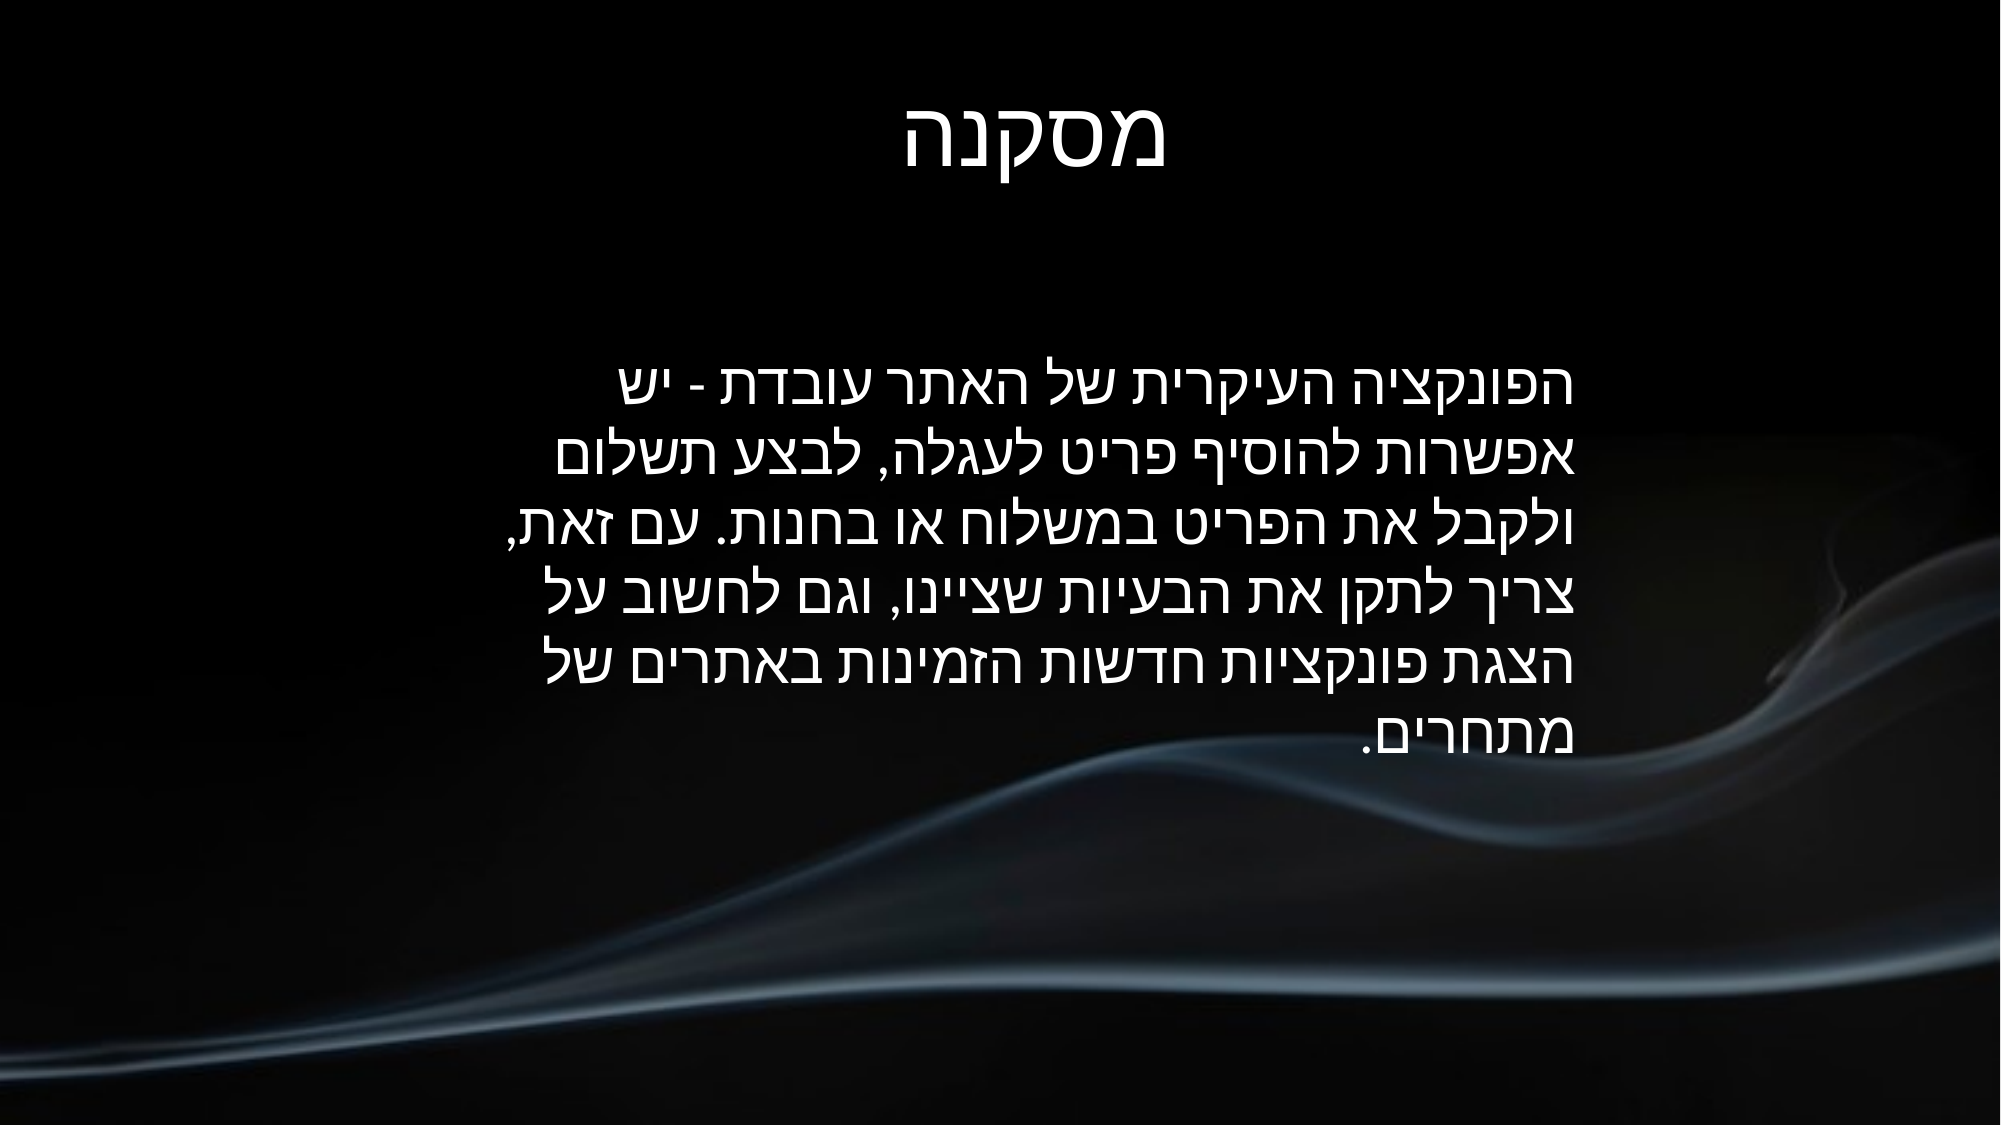

מסקנה
הפונקציה העיקרית של האתר עובדת - יש אפשרות להוסיף פריט לעגלה, לבצע תשלום ולקבל את הפריט במשלוח או בחנות. עם זאת, צריך לתקן את הבעיות שציינו, וגם לחשוב על הצגת פונקציות חדשות הזמינות באתרים של מתחרים.